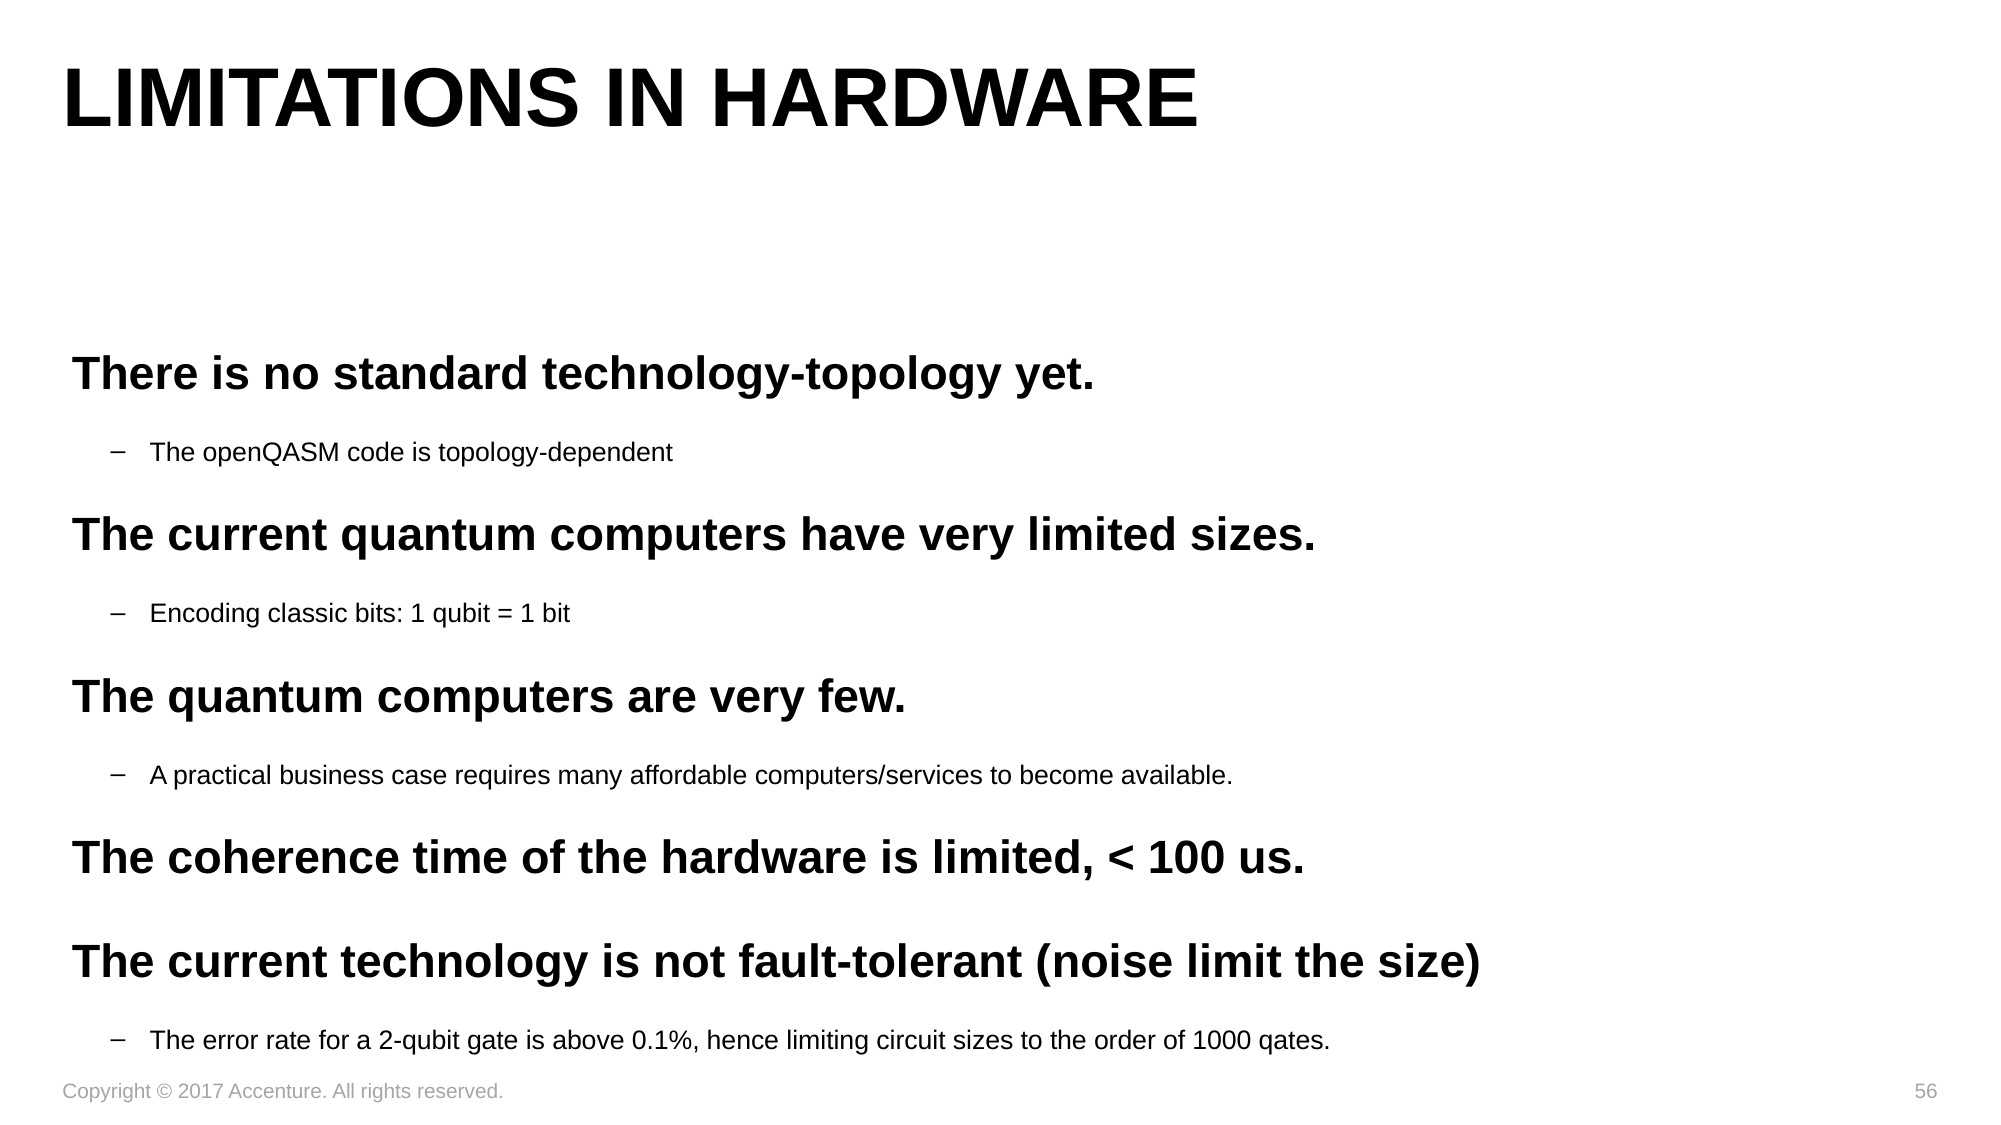

# LIMITATIONS in hardware
There is no standard technology-topology yet.
The openQASM code is topology-dependent
The current quantum computers have very limited sizes.
Encoding classic bits: 1 qubit = 1 bit
The quantum computers are very few.
A practical business case requires many affordable computers/services to become available.
The coherence time of the hardware is limited, < 100 us.
The current technology is not fault-tolerant (noise limit the size)
The error rate for a 2-qubit gate is above 0.1%, hence limiting circuit sizes to the order of 1000 qates.

Copyright © 2017 Accenture. All rights reserved.
56